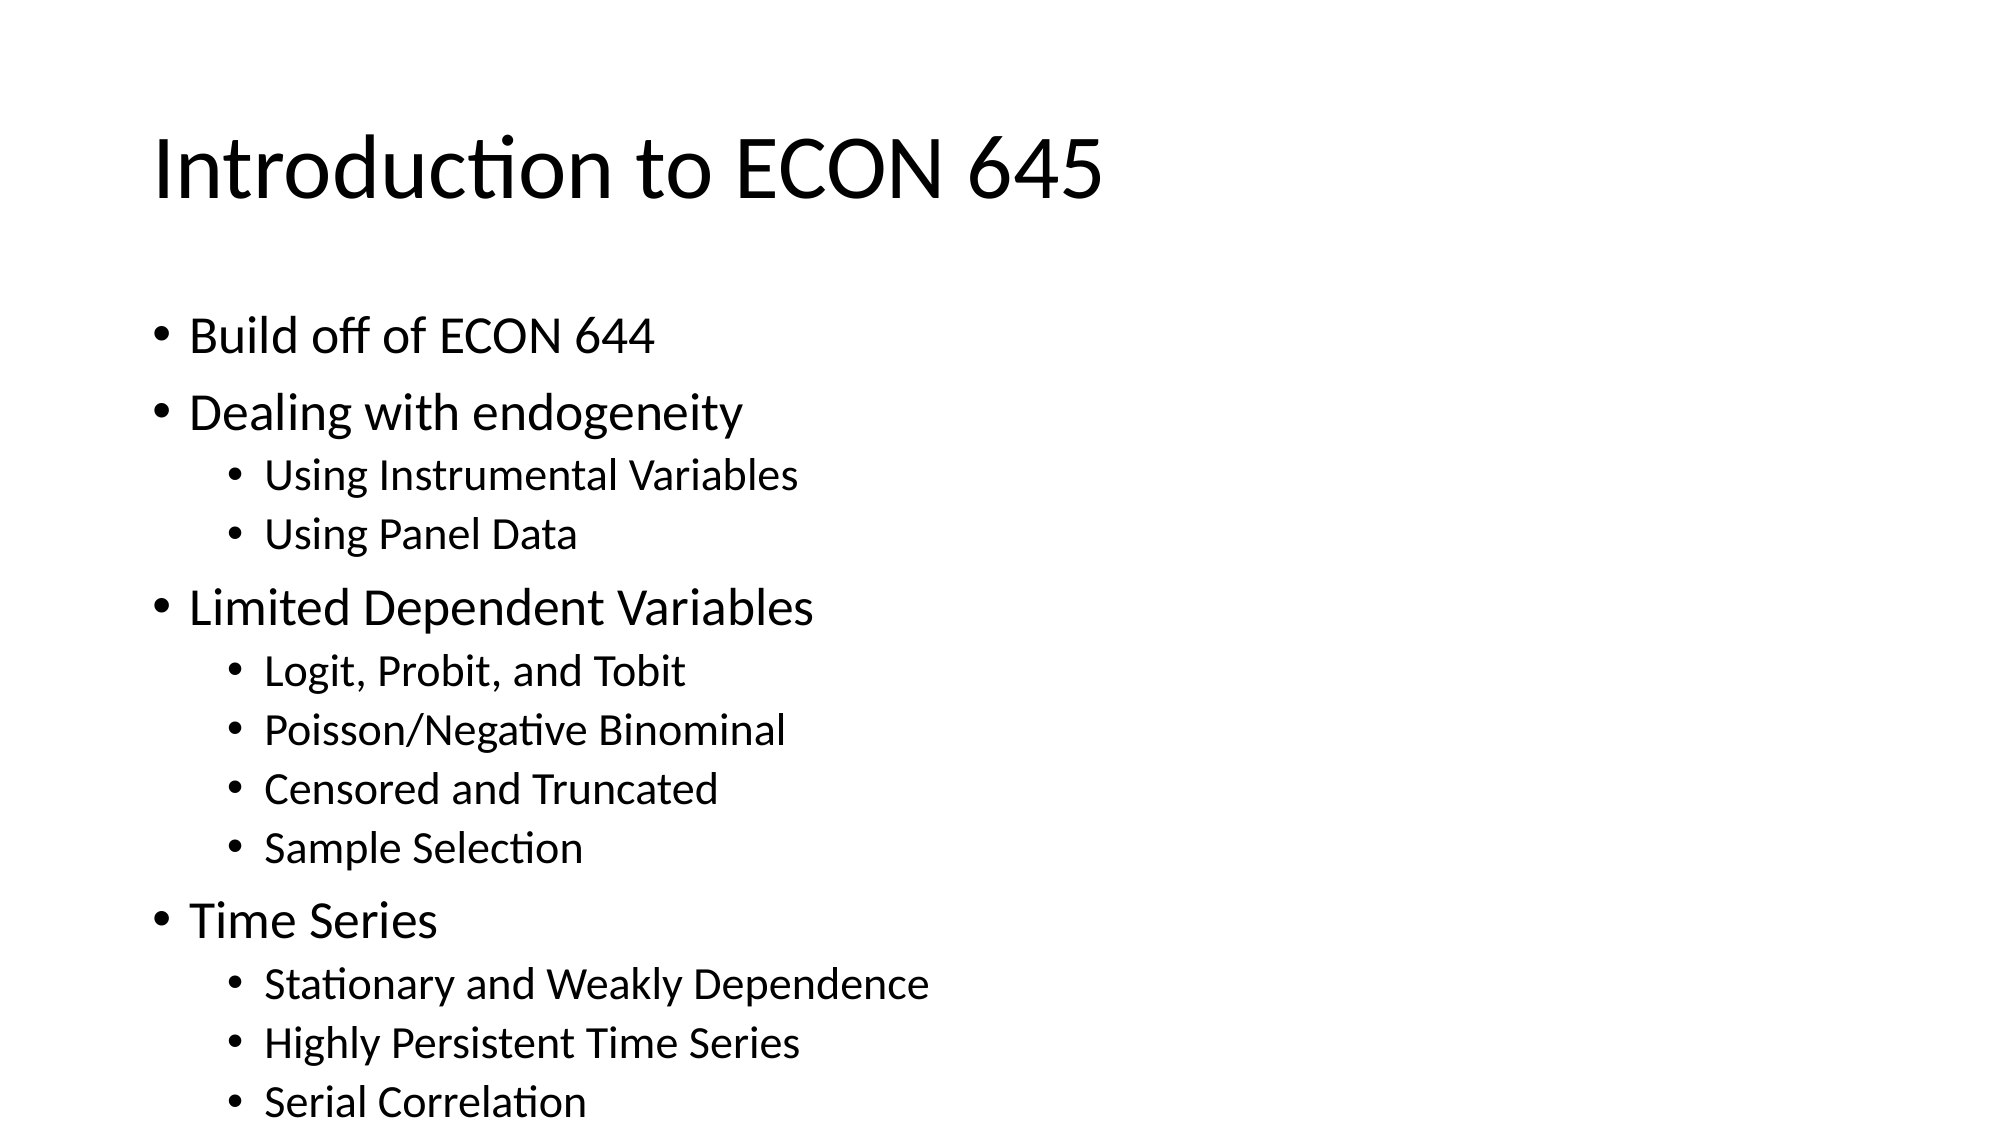

# Introduction to ECON 645
Build off of ECON 644
Dealing with endogeneity
Using Instrumental Variables
Using Panel Data
Limited Dependent Variables
Logit, Probit, and Tobit
Poisson/Negative Binominal
Censored and Truncated
Sample Selection
Time Series
Stationary and Weakly Dependence
Highly Persistent Time Series
Serial Correlation